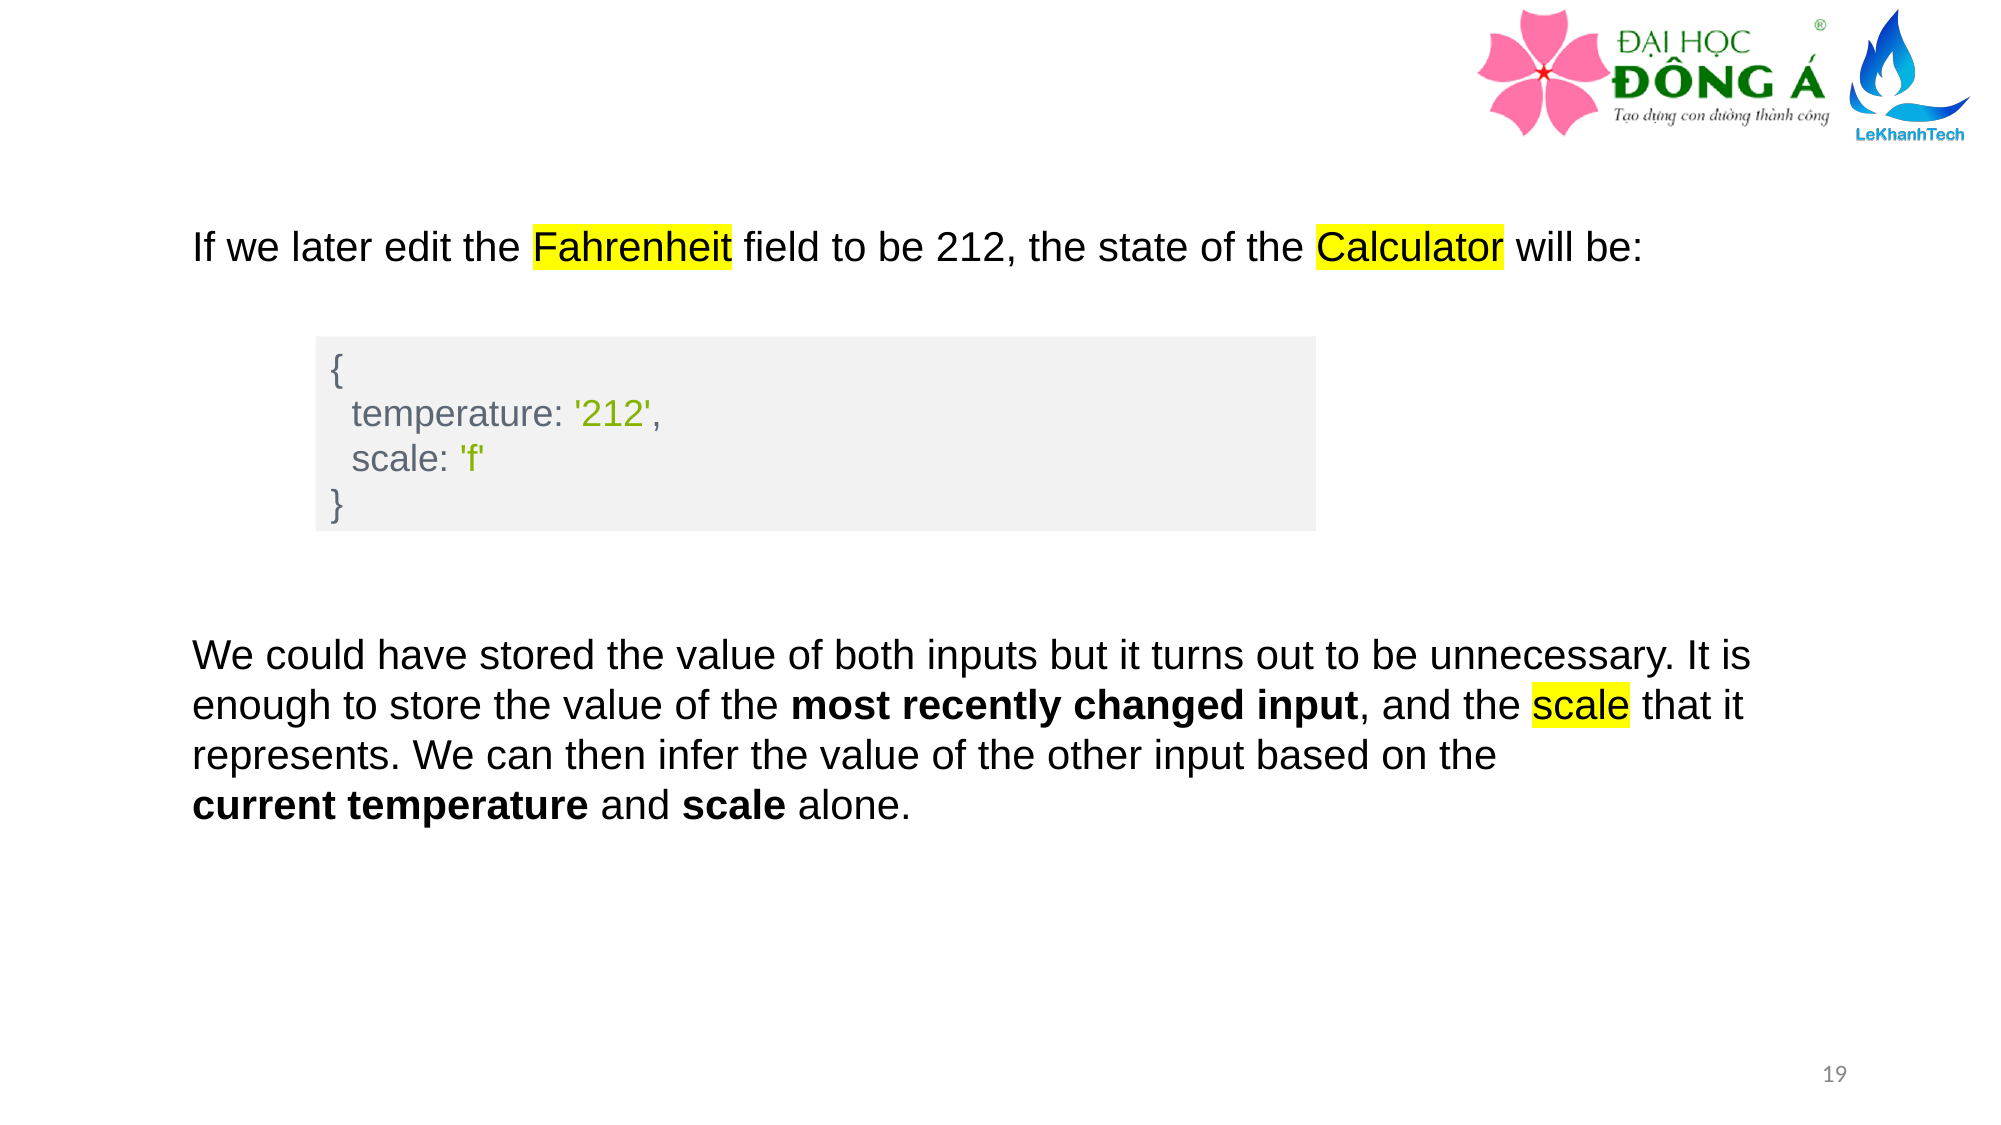

If we later edit the Fahrenheit field to be 212, the state of the Calculator will be:
{
  temperature: '212',
  scale: 'f'
}
We could have stored the value of both inputs but it turns out to be unnecessary. It is enough to store the value of the most recently changed input, and the scale that it represents. We can then infer the value of the other input based on the current temperature and scale alone.
19